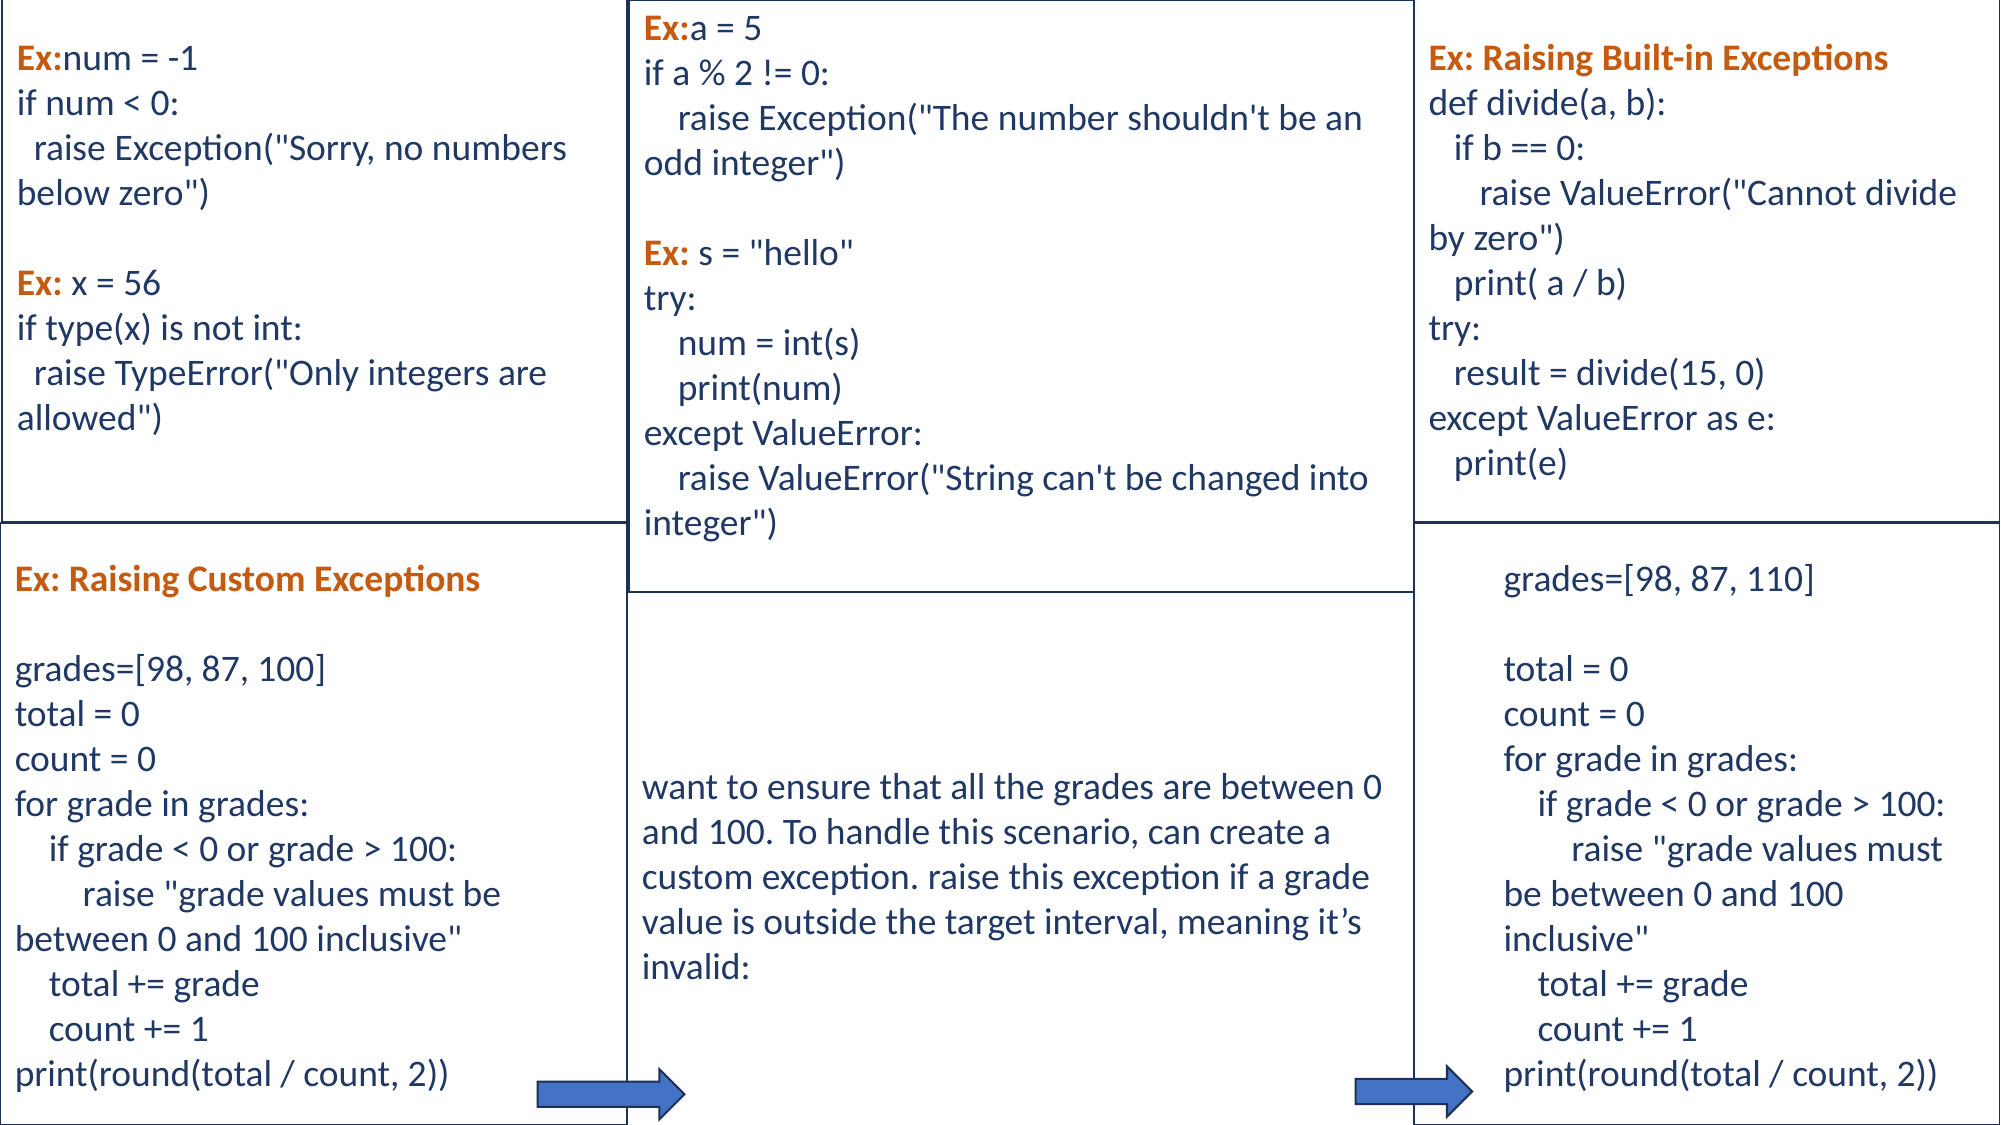

Ex:a = 5
if a % 2 != 0:
    raise Exception("The number shouldn't be an odd integer")

Ex: s = "hello"
try:
    num = int(s)
    print(num)
except ValueError:
    raise ValueError("String can't be changed into integer")

Ex:num = -1
if num < 0:
  raise Exception("Sorry, no numbers below zero")

Ex: x = 56
if type(x) is not int:
  raise TypeError("Only integers are allowed")

Ex: Raising Built-in Exceptions
def divide(a, b):
   if b == 0:
      raise ValueError("Cannot divide by zero")
   print( a / b)
try:
   result = divide(15, 0)
except ValueError as e:
   print(e)
grades=[98, 87, 110]

total = 0
count = 0
for grade in grades:
    if grade < 0 or grade > 100:
        raise "grade values must be between 0 and 100 inclusive"
    total += grade
    count += 1
print(round(total / count, 2))
Ex: Raising Custom Exceptions

grades=[98, 87, 100]
total = 0
count = 0
for grade in grades:
    if grade < 0 or grade > 100:
        raise "grade values must be between 0 and 100 inclusive"
    total += grade
    count += 1
print(round(total / count, 2))
want to ensure that all the grades are between 0 and 100. To handle this scenario, can create a custom exception. raise this exception if a grade value is outside the target interval, meaning it’s invalid: